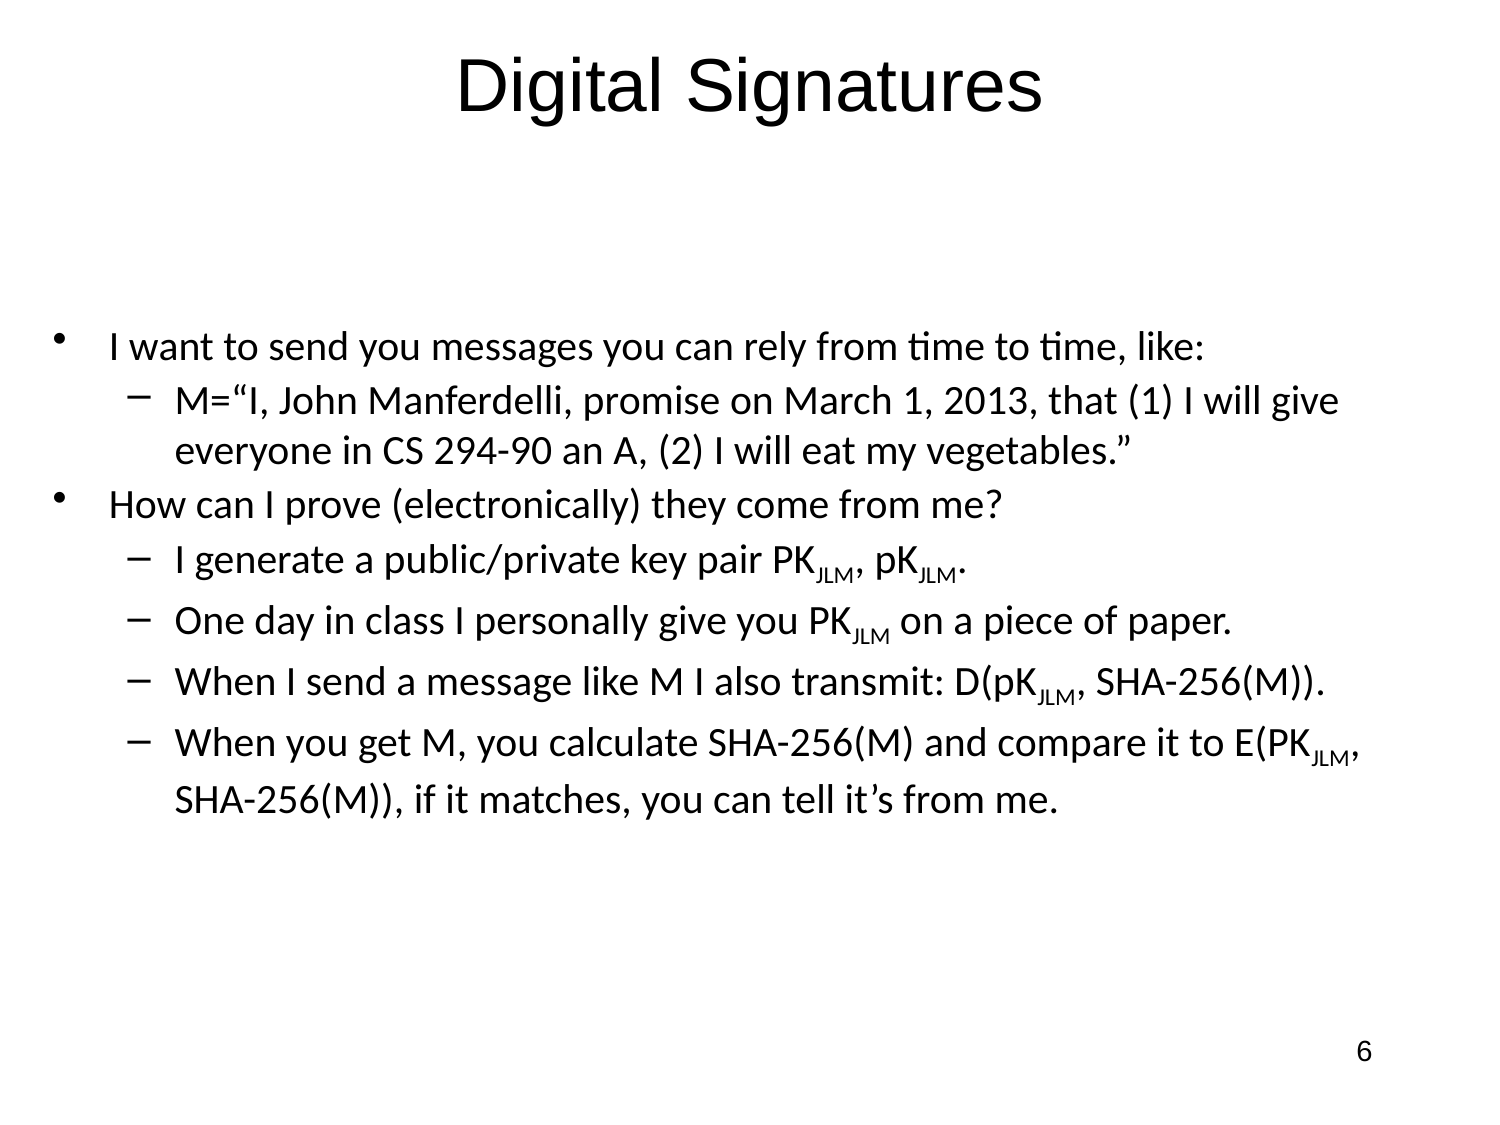

# Digital Signatures
I want to send you messages you can rely from time to time, like:
M=“I, John Manferdelli, promise on March 1, 2013, that (1) I will give everyone in CS 294-90 an A, (2) I will eat my vegetables.”
How can I prove (electronically) they come from me?
I generate a public/private key pair PKJLM, pKJLM.
One day in class I personally give you PKJLM on a piece of paper.
When I send a message like M I also transmit: D(pKJLM, SHA-256(M)).
When you get M, you calculate SHA-256(M) and compare it to E(PKJLM, SHA-256(M)), if it matches, you can tell it’s from me.

6